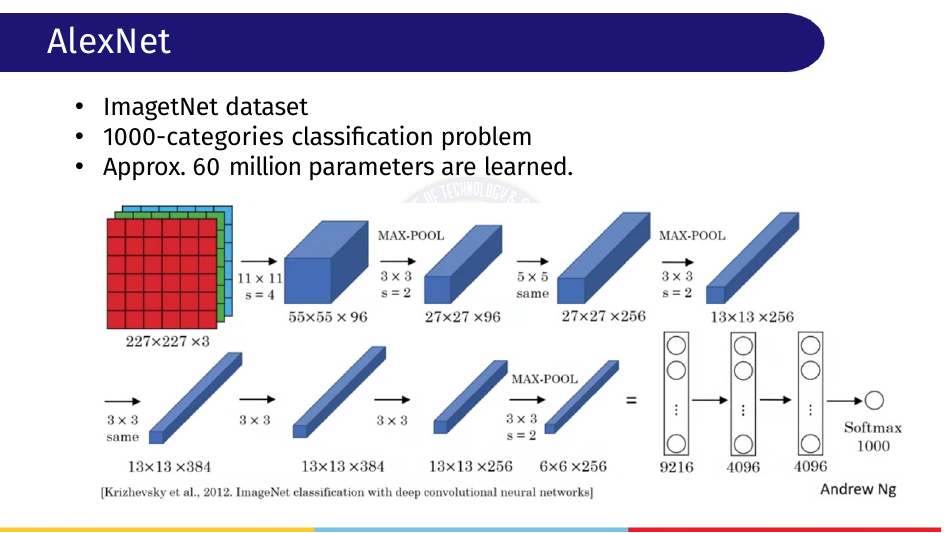

AlexNet
ImagetNet dataset
1000-categories classification problem
Approx. 60 million parameters are learned.